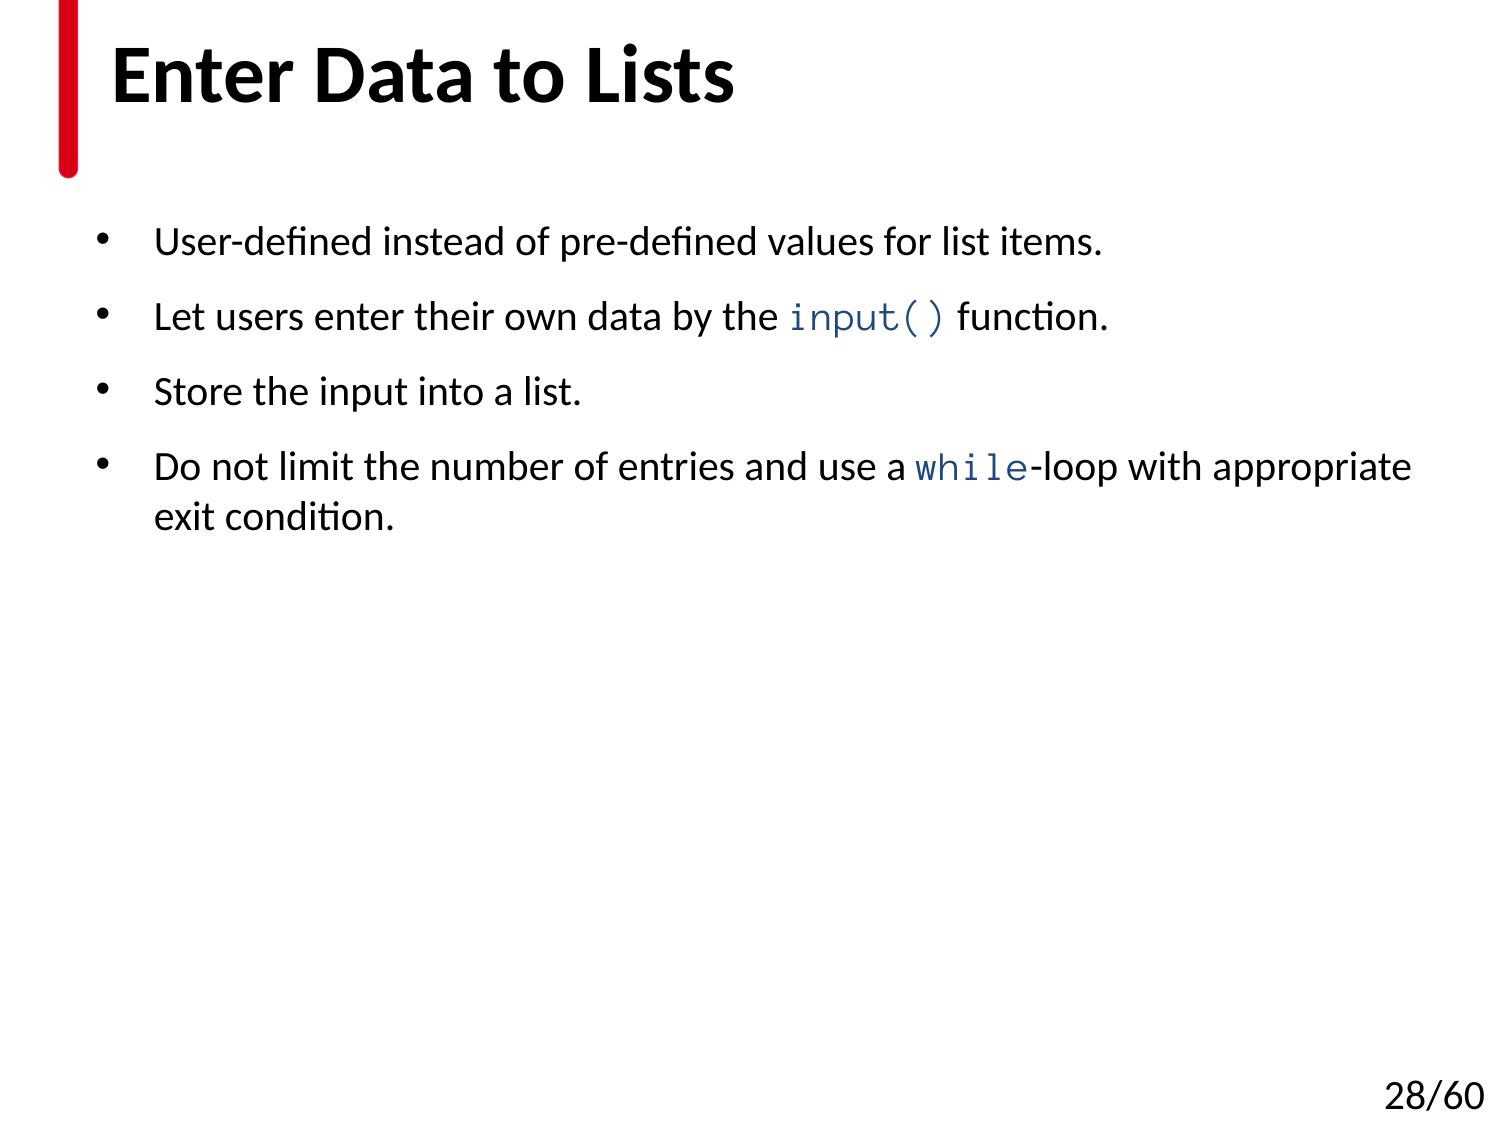

# Enter Data to Lists
User-defined instead of pre-defined values for list items.
Let users enter their own data by the input() function.
Store the input into a list.
Do not limit the number of entries and use a while-loop with appropriate exit condition.